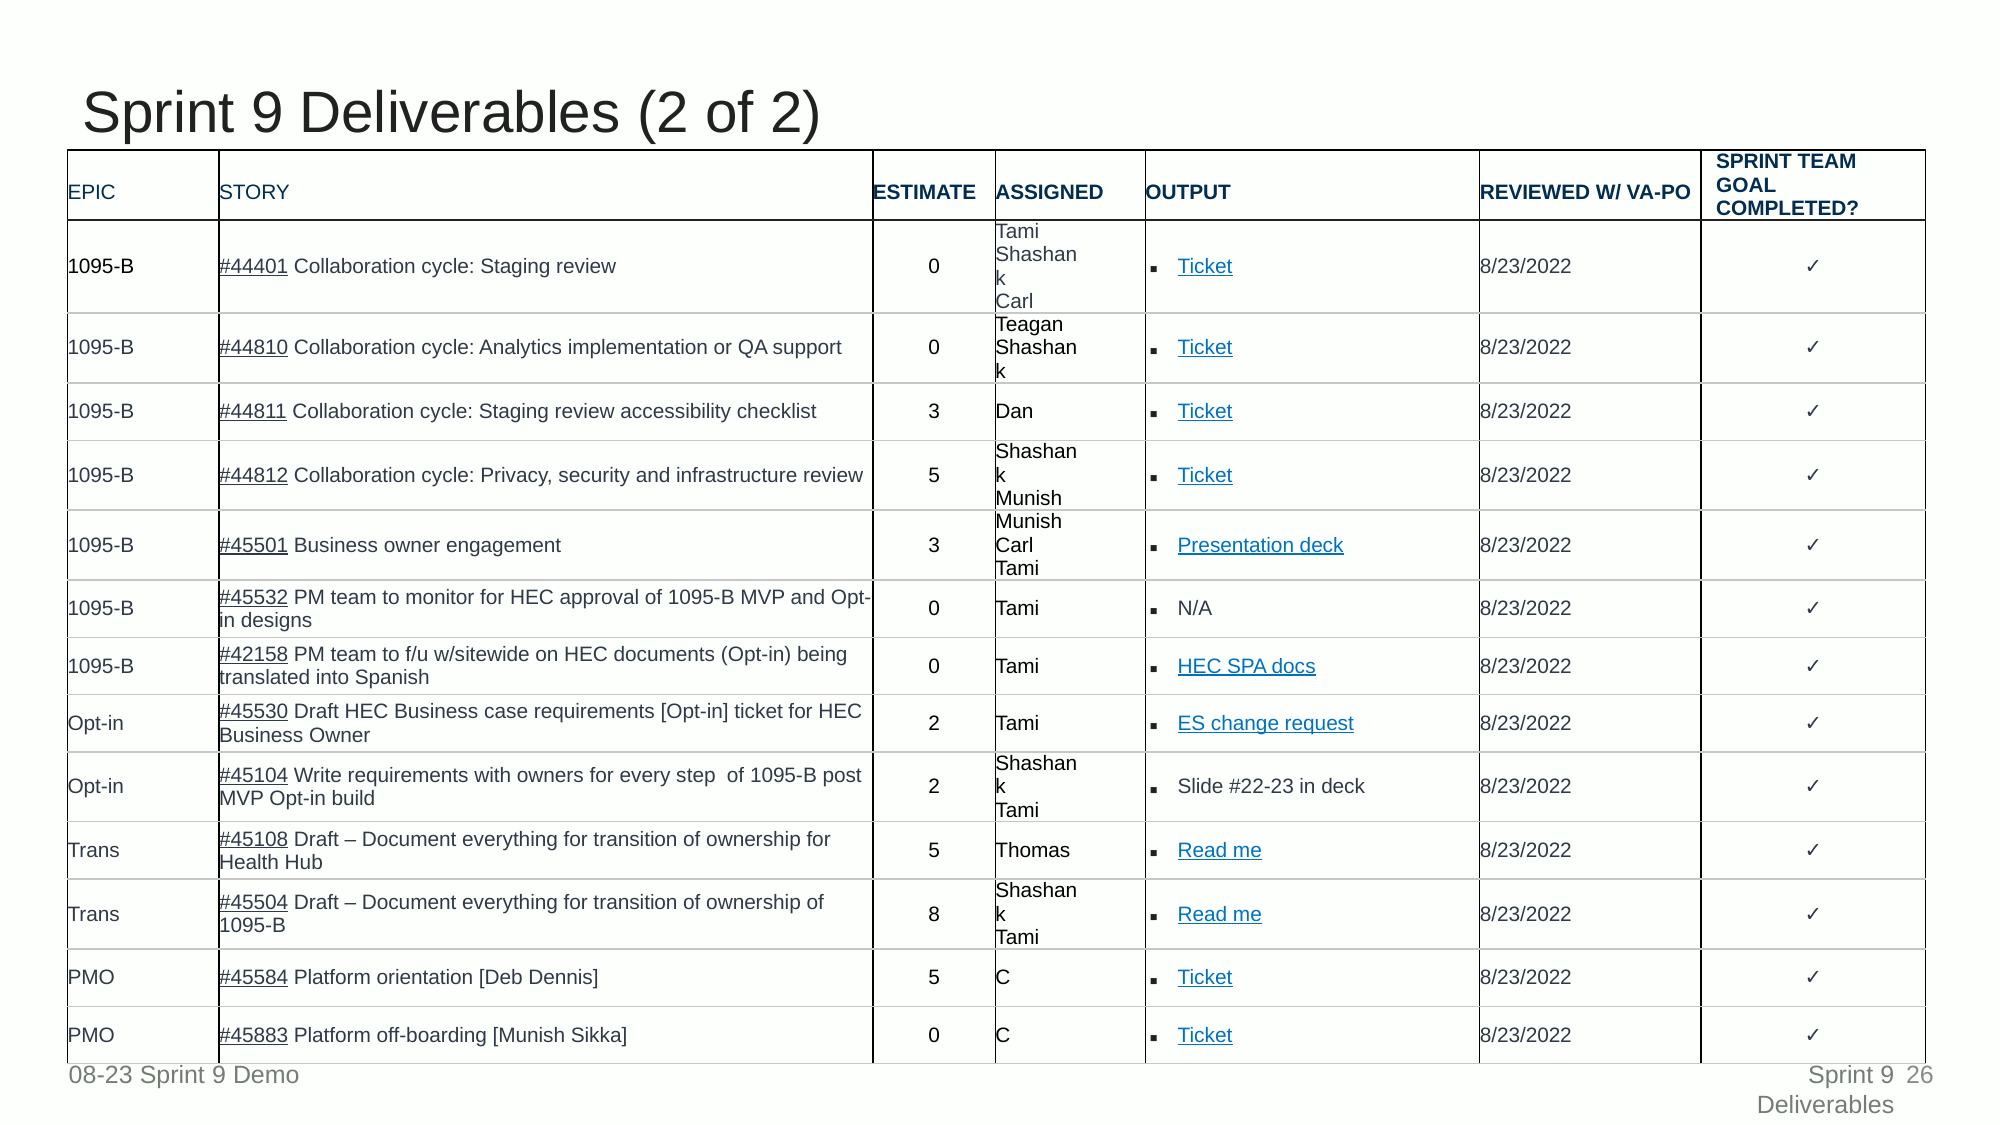

# Sprint 9 Deliverables (2 of 2)
| EPIC | STORY | ESTIMATE | ASSIGNED | OUTPUT | REVIEWED W/ VA-PO | SPRINT TEAM GOAL COMPLETED? |
| --- | --- | --- | --- | --- | --- | --- |
| 1095-B | #44401 Collaboration cycle: Staging review | 0 | Tami Shashank Carl | Ticket | 8/23/2022 | ✓ |
| 1095-B | #44810 Collaboration cycle: Analytics implementation or QA support | 0 | Teagan Shashank | Ticket | 8/23/2022 | ✓ |
| 1095-B | #44811 Collaboration cycle: Staging review accessibility checklist | 3 | Dan | Ticket | 8/23/2022 | ✓ |
| 1095-B | #44812 Collaboration cycle: Privacy, security and infrastructure review | 5 | Shashank Munish | Ticket | 8/23/2022 | ✓ |
| 1095-B | #45501 Business owner engagement | 3 | Munish Carl Tami | Presentation deck | 8/23/2022 | ✓ |
| 1095-B | #45532 PM team to monitor for HEC approval of 1095-B MVP and Opt-in designs | 0 | Tami | N/A | 8/23/2022 | ✓ |
| 1095-B | #42158 PM team to f/u w/sitewide on HEC documents (Opt-in) being translated into Spanish | 0 | Tami | HEC SPA docs | 8/23/2022 | ✓ |
| Opt-in | #45530 Draft HEC Business case requirements [Opt-in] ticket for HEC Business Owner | 2 | Tami | ES change request | 8/23/2022 | ✓ |
| Opt-in | #45104 Write requirements with owners for every step of 1095-B post MVP Opt-in build | 2 | Shashank Tami | Slide #22-23 in deck | 8/23/2022 | ✓ |
| Trans | #45108 Draft – Document everything for transition of ownership for Health Hub | 5 | Thomas | Read me | 8/23/2022 | ✓ |
| Trans | #45504 Draft – Document everything for transition of ownership of 1095-B | 8 | Shashank Tami | Read me | 8/23/2022 | ✓ |
| PMO | #45584 Platform orientation [Deb Dennis] | 5 | C | Ticket | 8/23/2022 | ✓ |
| PMO | #45883 Platform off-boarding [Munish Sikka] | 0 | C | Ticket | 8/23/2022 | ✓ |
26
08-23 Sprint 9 Demo
Sprint 9 Deliverables